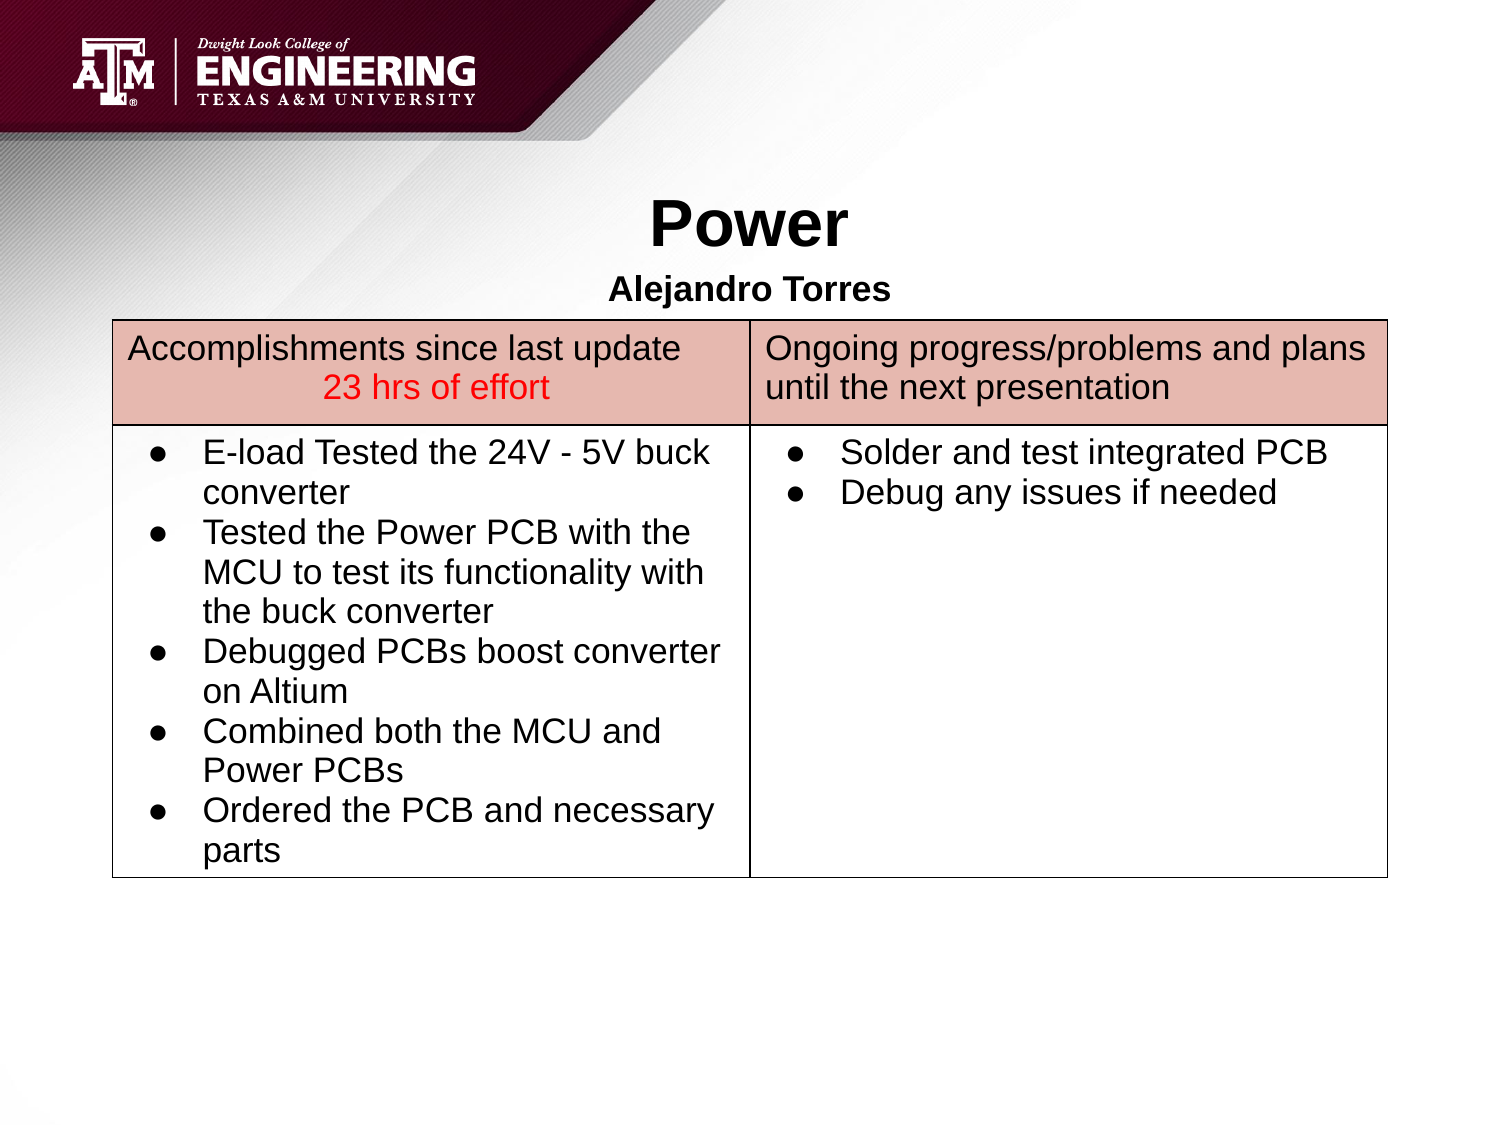

# Power
Alejandro Torres
| Accomplishments since last update 23 hrs of effort | Ongoing progress/problems and plans until the next presentation |
| --- | --- |
| E-load Tested the 24V - 5V buck converter Tested the Power PCB with the MCU to test its functionality with the buck converter Debugged PCBs boost converter on Altium Combined both the MCU and Power PCBs Ordered the PCB and necessary parts | Solder and test integrated PCB Debug any issues if needed |